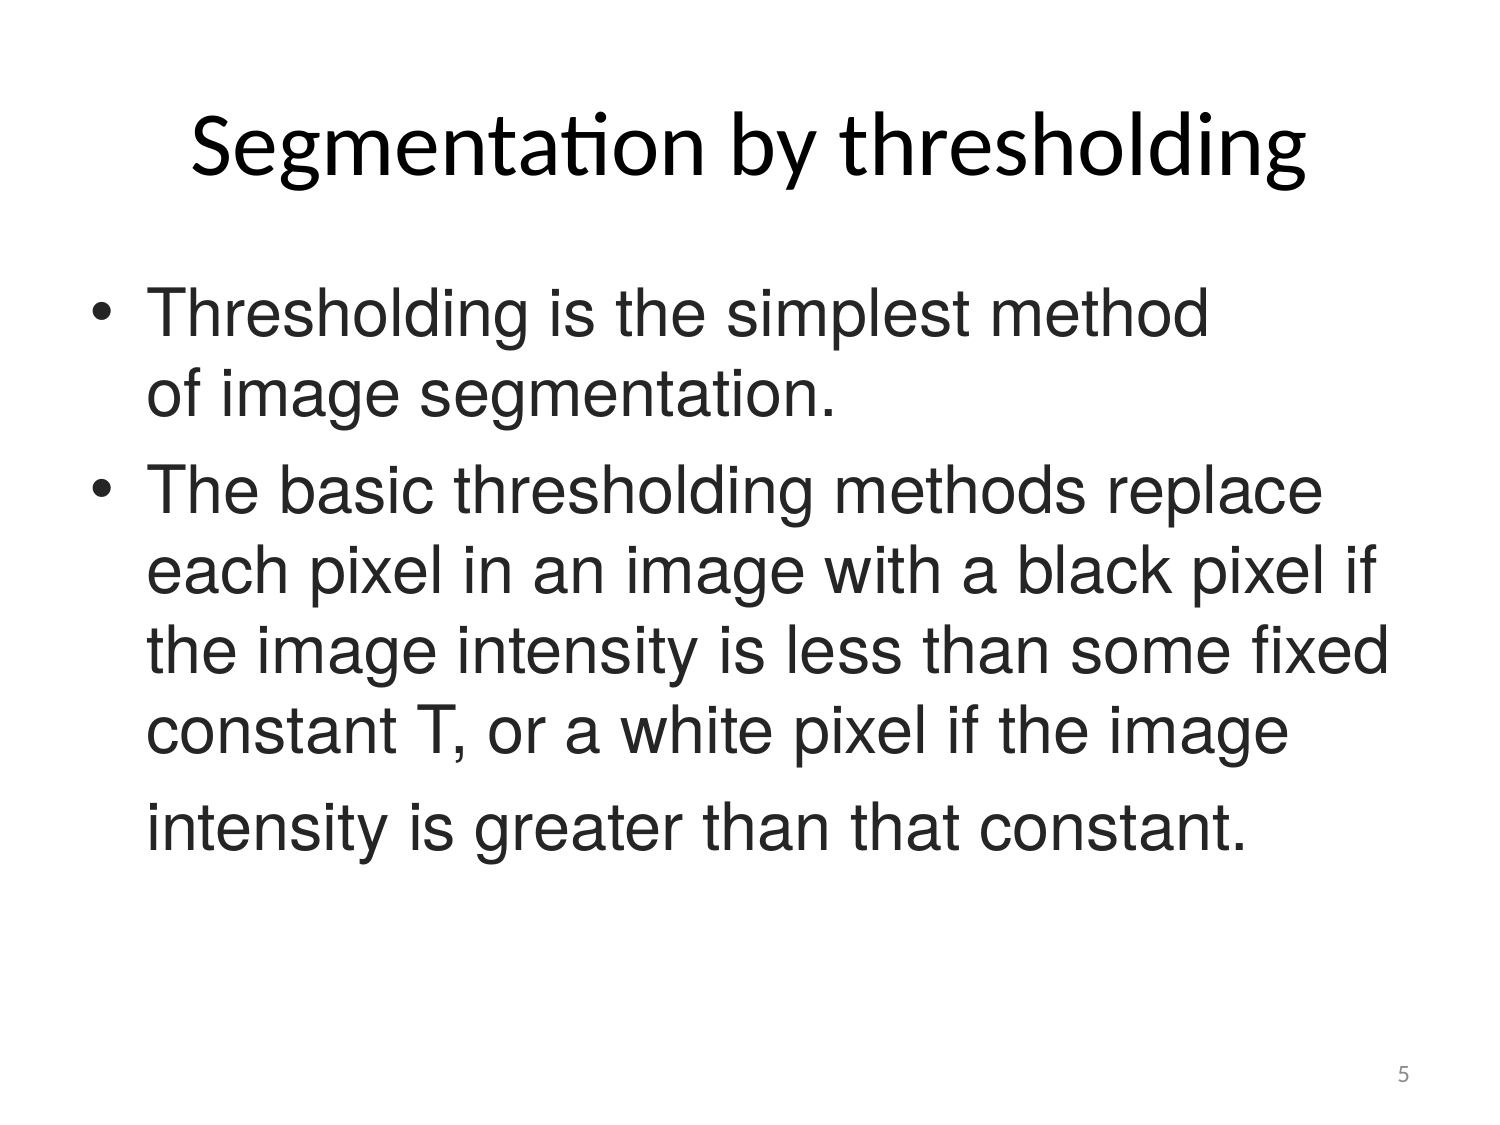

# Segmentation by thresholding
Thresholding is the simplest method of image segmentation.
The basic thresholding methods replace each pixel in an image with a black pixel if the image intensity is less than some fixed constant T, or a white pixel if the image intensity is greater than that constant.

5